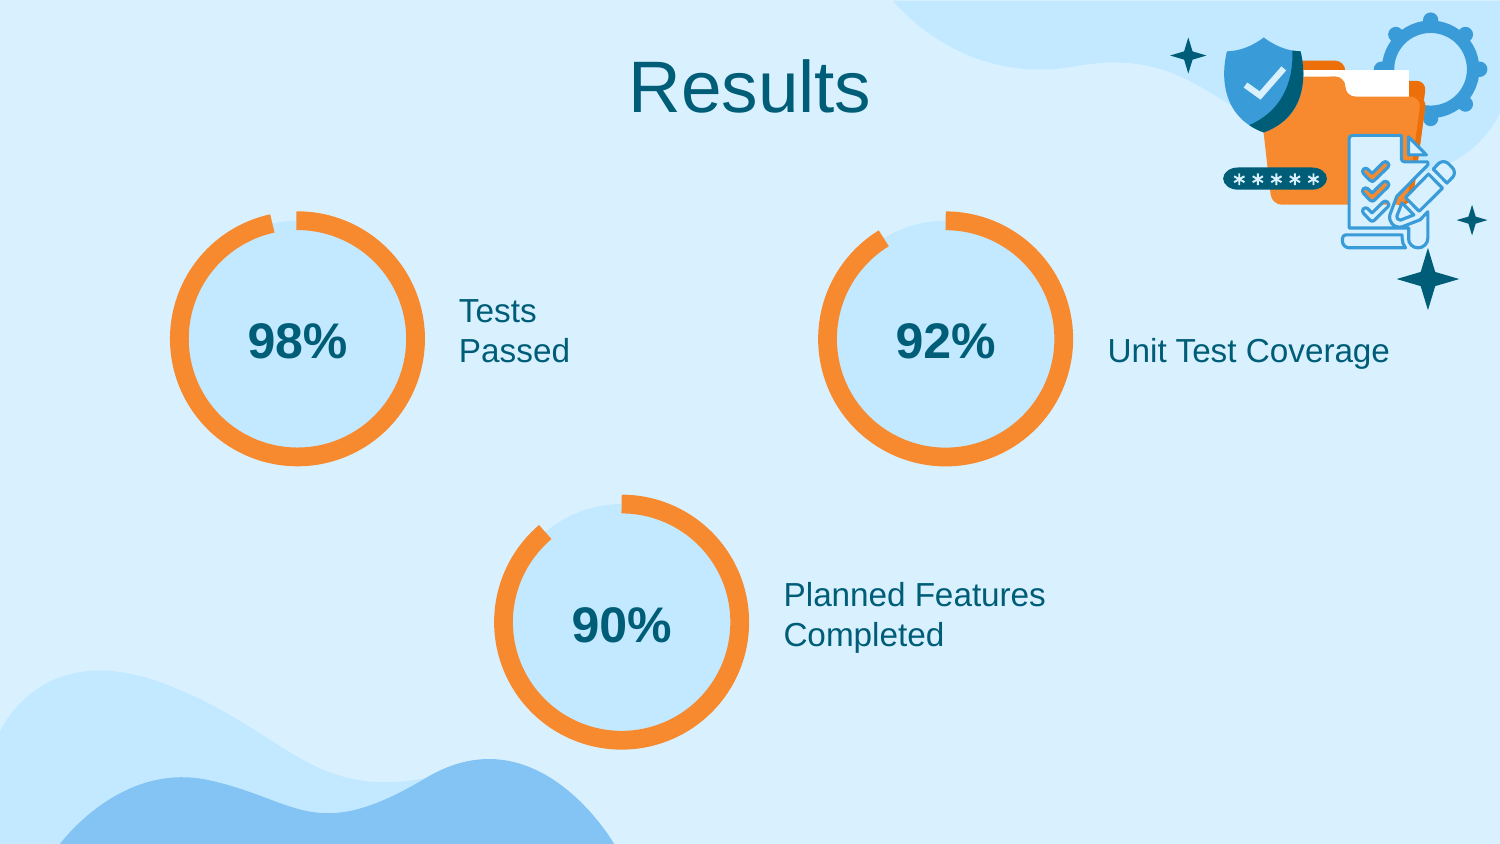

Results
98%

92%

Unit Test Coverage
# Tests
Passed

90%
Planned Features Completed